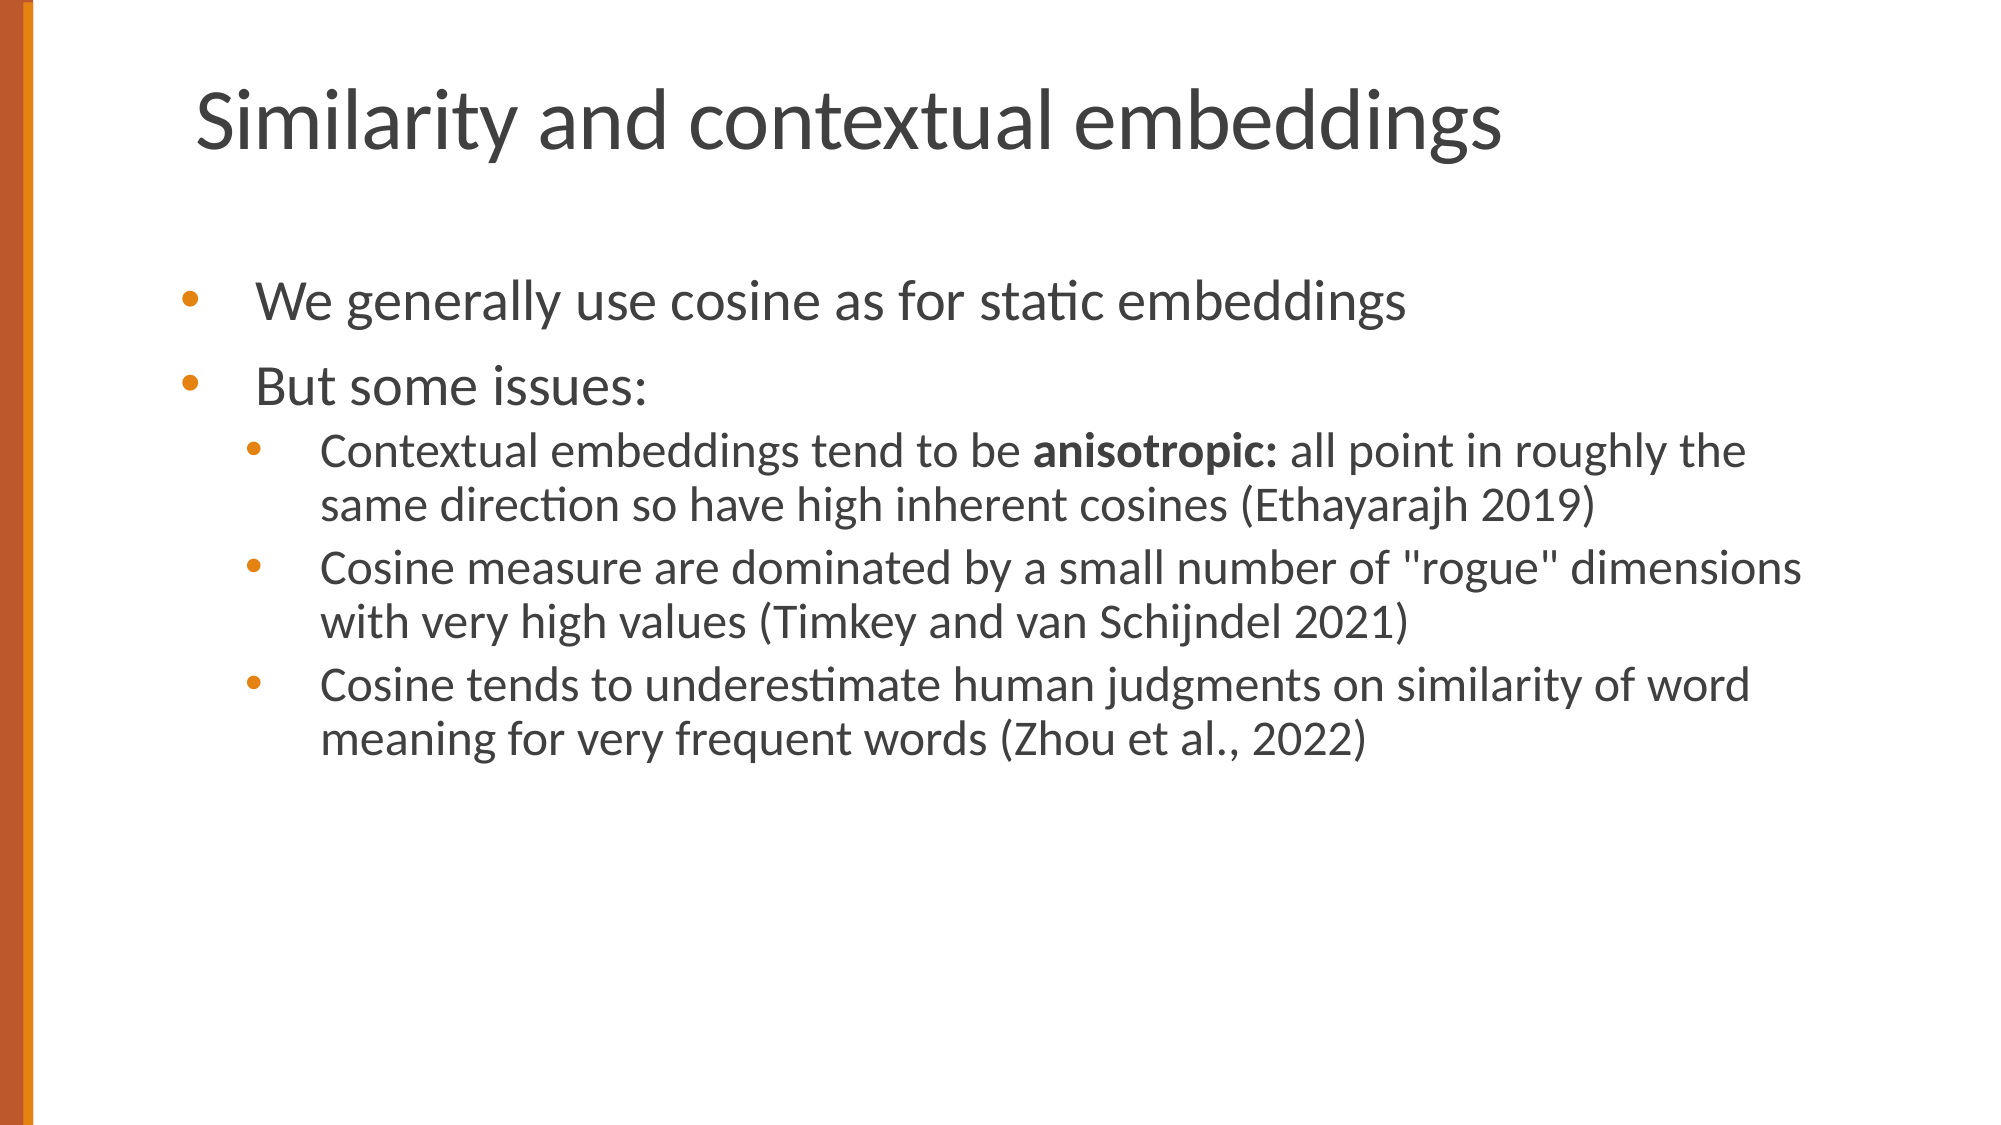

# Similarity and contextual embeddings
We generally use cosine as for static embeddings
But some issues:
Contextual embeddings tend to be anisotropic: all point in roughly the same direction so have high inherent cosines (Ethayarajh 2019)
Cosine measure are dominated by a small number of "rogue" dimensions with very high values (Timkey and van Schijndel 2021)
Cosine tends to underestimate human judgments on similarity of word meaning for very frequent words (Zhou et al., 2022)